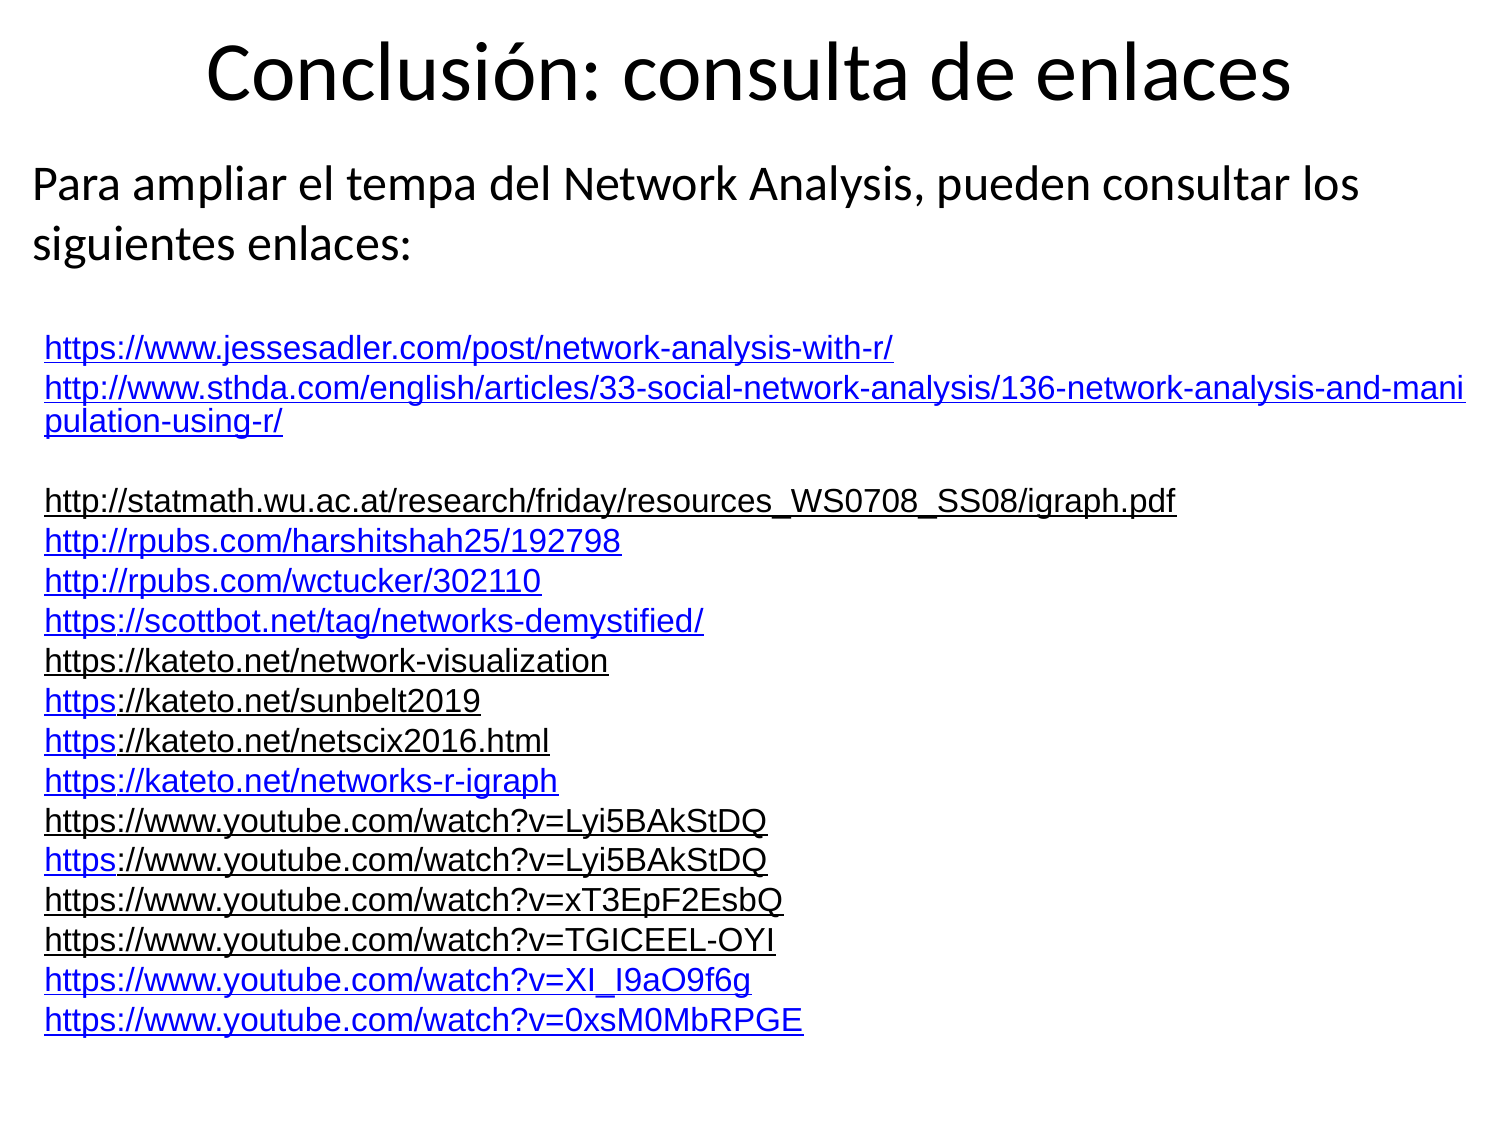

# Conclusión: consulta de enlaces
Para ampliar el tempa del Network Analysis, pueden consultar los siguientes enlaces:
https://www.jessesadler.com/post/network-analysis-with-r/ http://www.sthda.com/english/articles/33-social-network-analysis/136-network-analysis-and-manipulation-using-r/
http://statmath.wu.ac.at/research/friday/resources_WS0708_SS08/igraph.pdf
http://rpubs.com/harshitshah25/192798  
http://rpubs.com/wctucker/302110
https://scottbot.net/tag/networks-demystified/
https://kateto.net/network-visualization
https://kateto.net/sunbelt2019
https://kateto.net/netscix2016.html
https://kateto.net/networks-r-igraph
https://www.youtube.com/watch?v=Lyi5BAkStDQ 
https://www.youtube.com/watch?v=Lyi5BAkStDQ
https://www.youtube.com/watch?v=xT3EpF2EsbQ
https://www.youtube.com/watch?v=TGICEEL-OYI
https://www.youtube.com/watch?v=XI_I9aO9f6g
https://www.youtube.com/watch?v=0xsM0MbRPGE